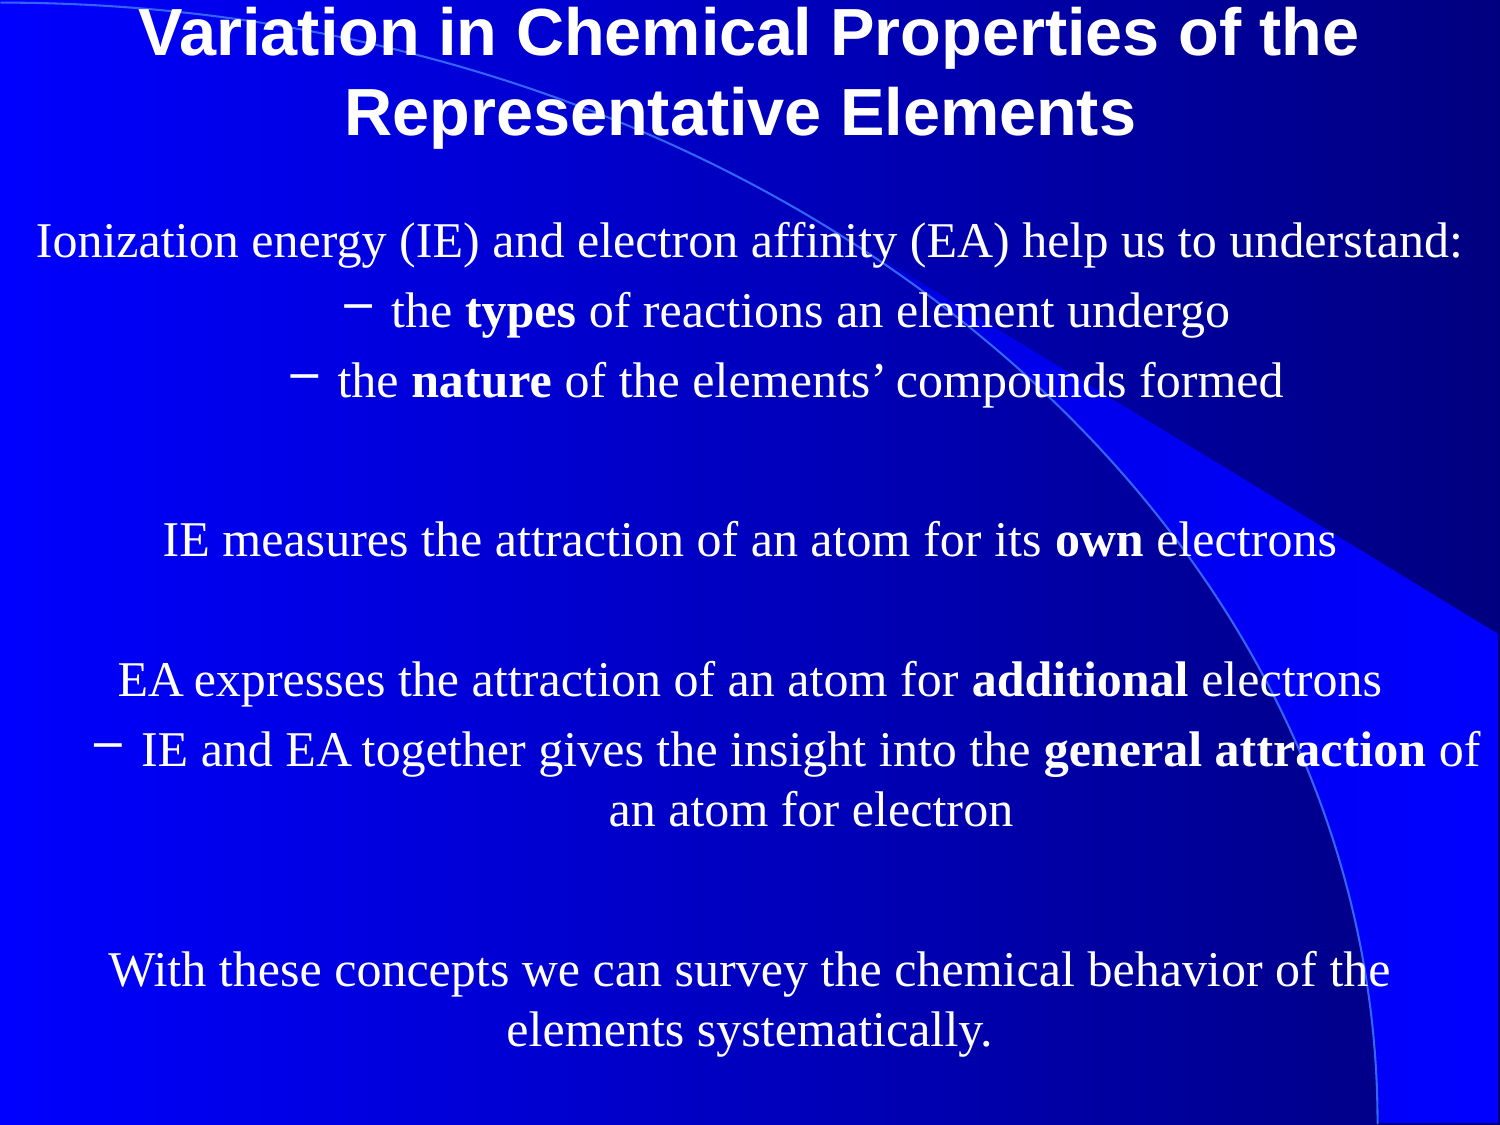

# Variation in Chemical Properties of the Representative Elements
Ionization energy (IE) and electron affinity (EA) help us to understand:
the types of reactions an element undergo
the nature of the elements’ compounds formed

IE measures the attraction of an atom for its own electrons

EA expresses the attraction of an atom for additional electrons
IE and EA together gives the insight into the general attraction of an atom for electron

With these concepts we can survey the chemical behavior of the elements systematically.